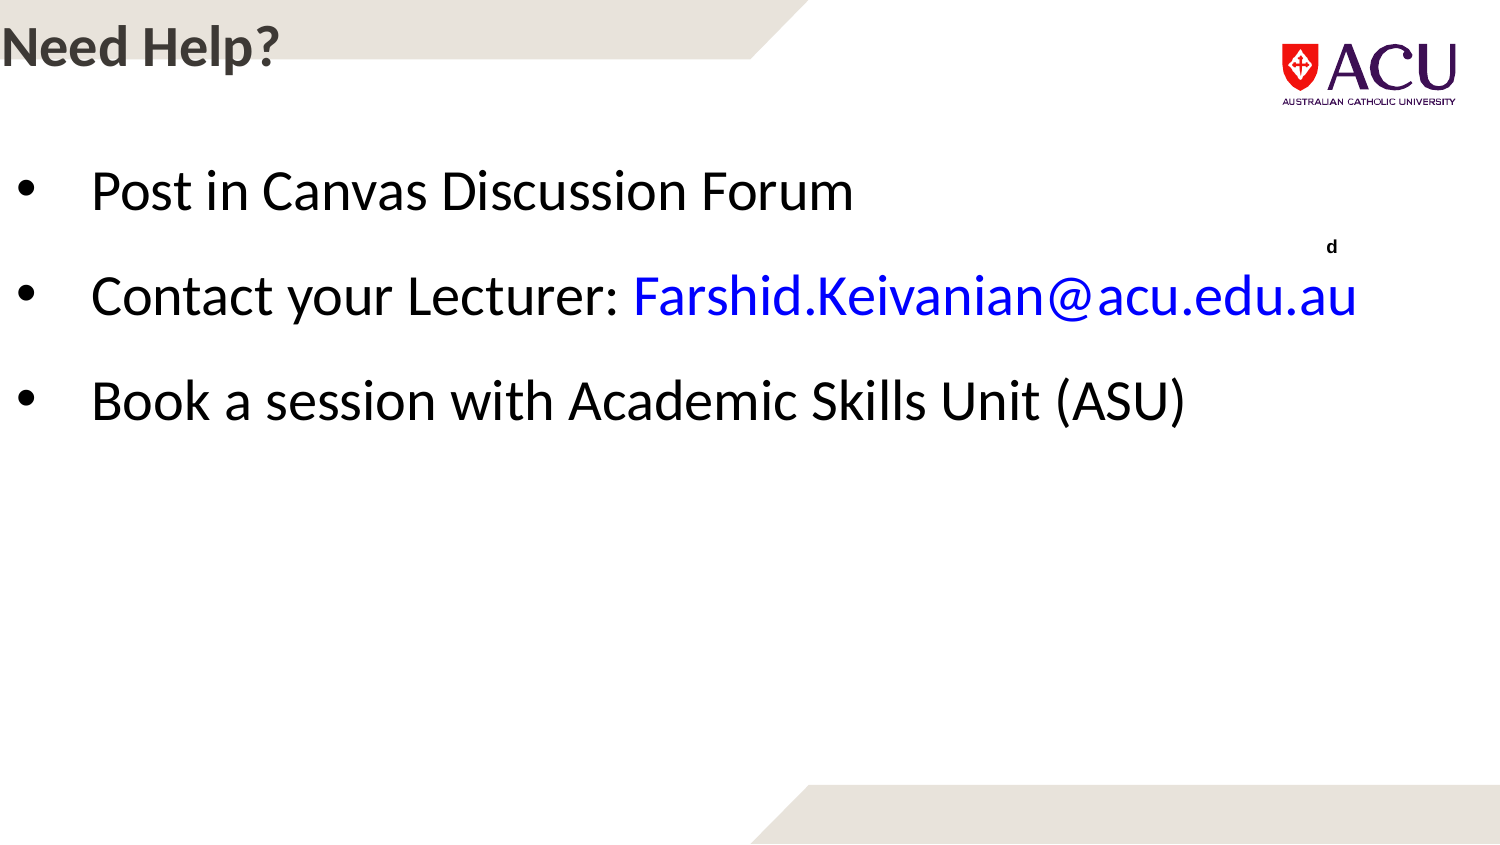

Need Help?
Post in Canvas Discussion Forum
Contact your Lecturer: Farshid.Keivanian@acu.edu.au
Book a session with Academic Skills Unit (ASU)
d